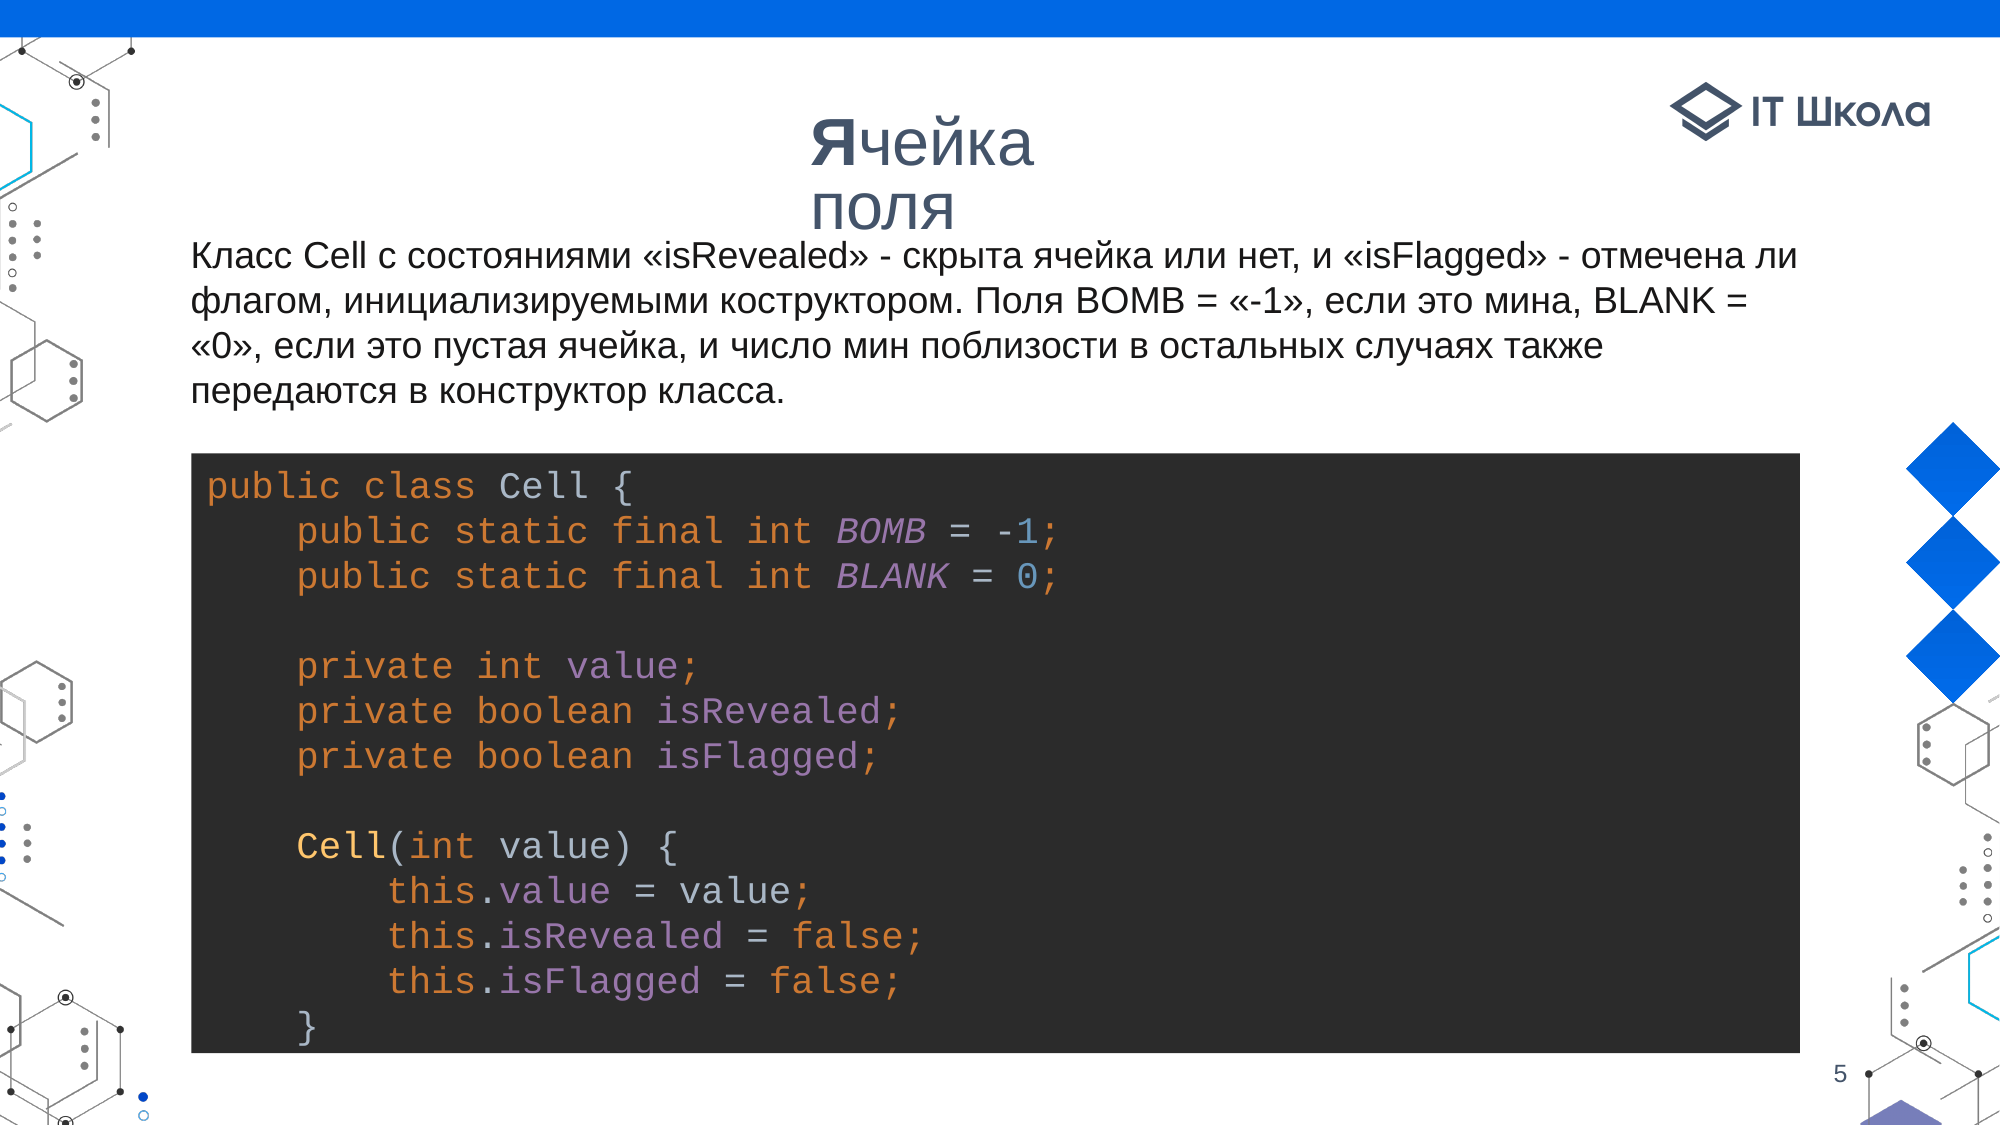

# Ячейка поля
Класс Cell c состояниями «isRevealed» - скрыта ячейка или нет, и «isFlagged» - отмечена ли флагом, инициализируемыми коструктором. Поля BOMB = «-1», если это мина, BLANK = «0», если это пустая ячейка, и число мин поблизости в остальных случаях также передаются в конструктор класса.
public class Cell {
    public static final int BOMB = -1;
    public static final int BLANK = 0;
    private int value;
    private boolean isRevealed;
    private boolean isFlagged;
    Cell(int value) {
        this.value = value;
        this.isRevealed = false;
        this.isFlagged = false;
    }
5